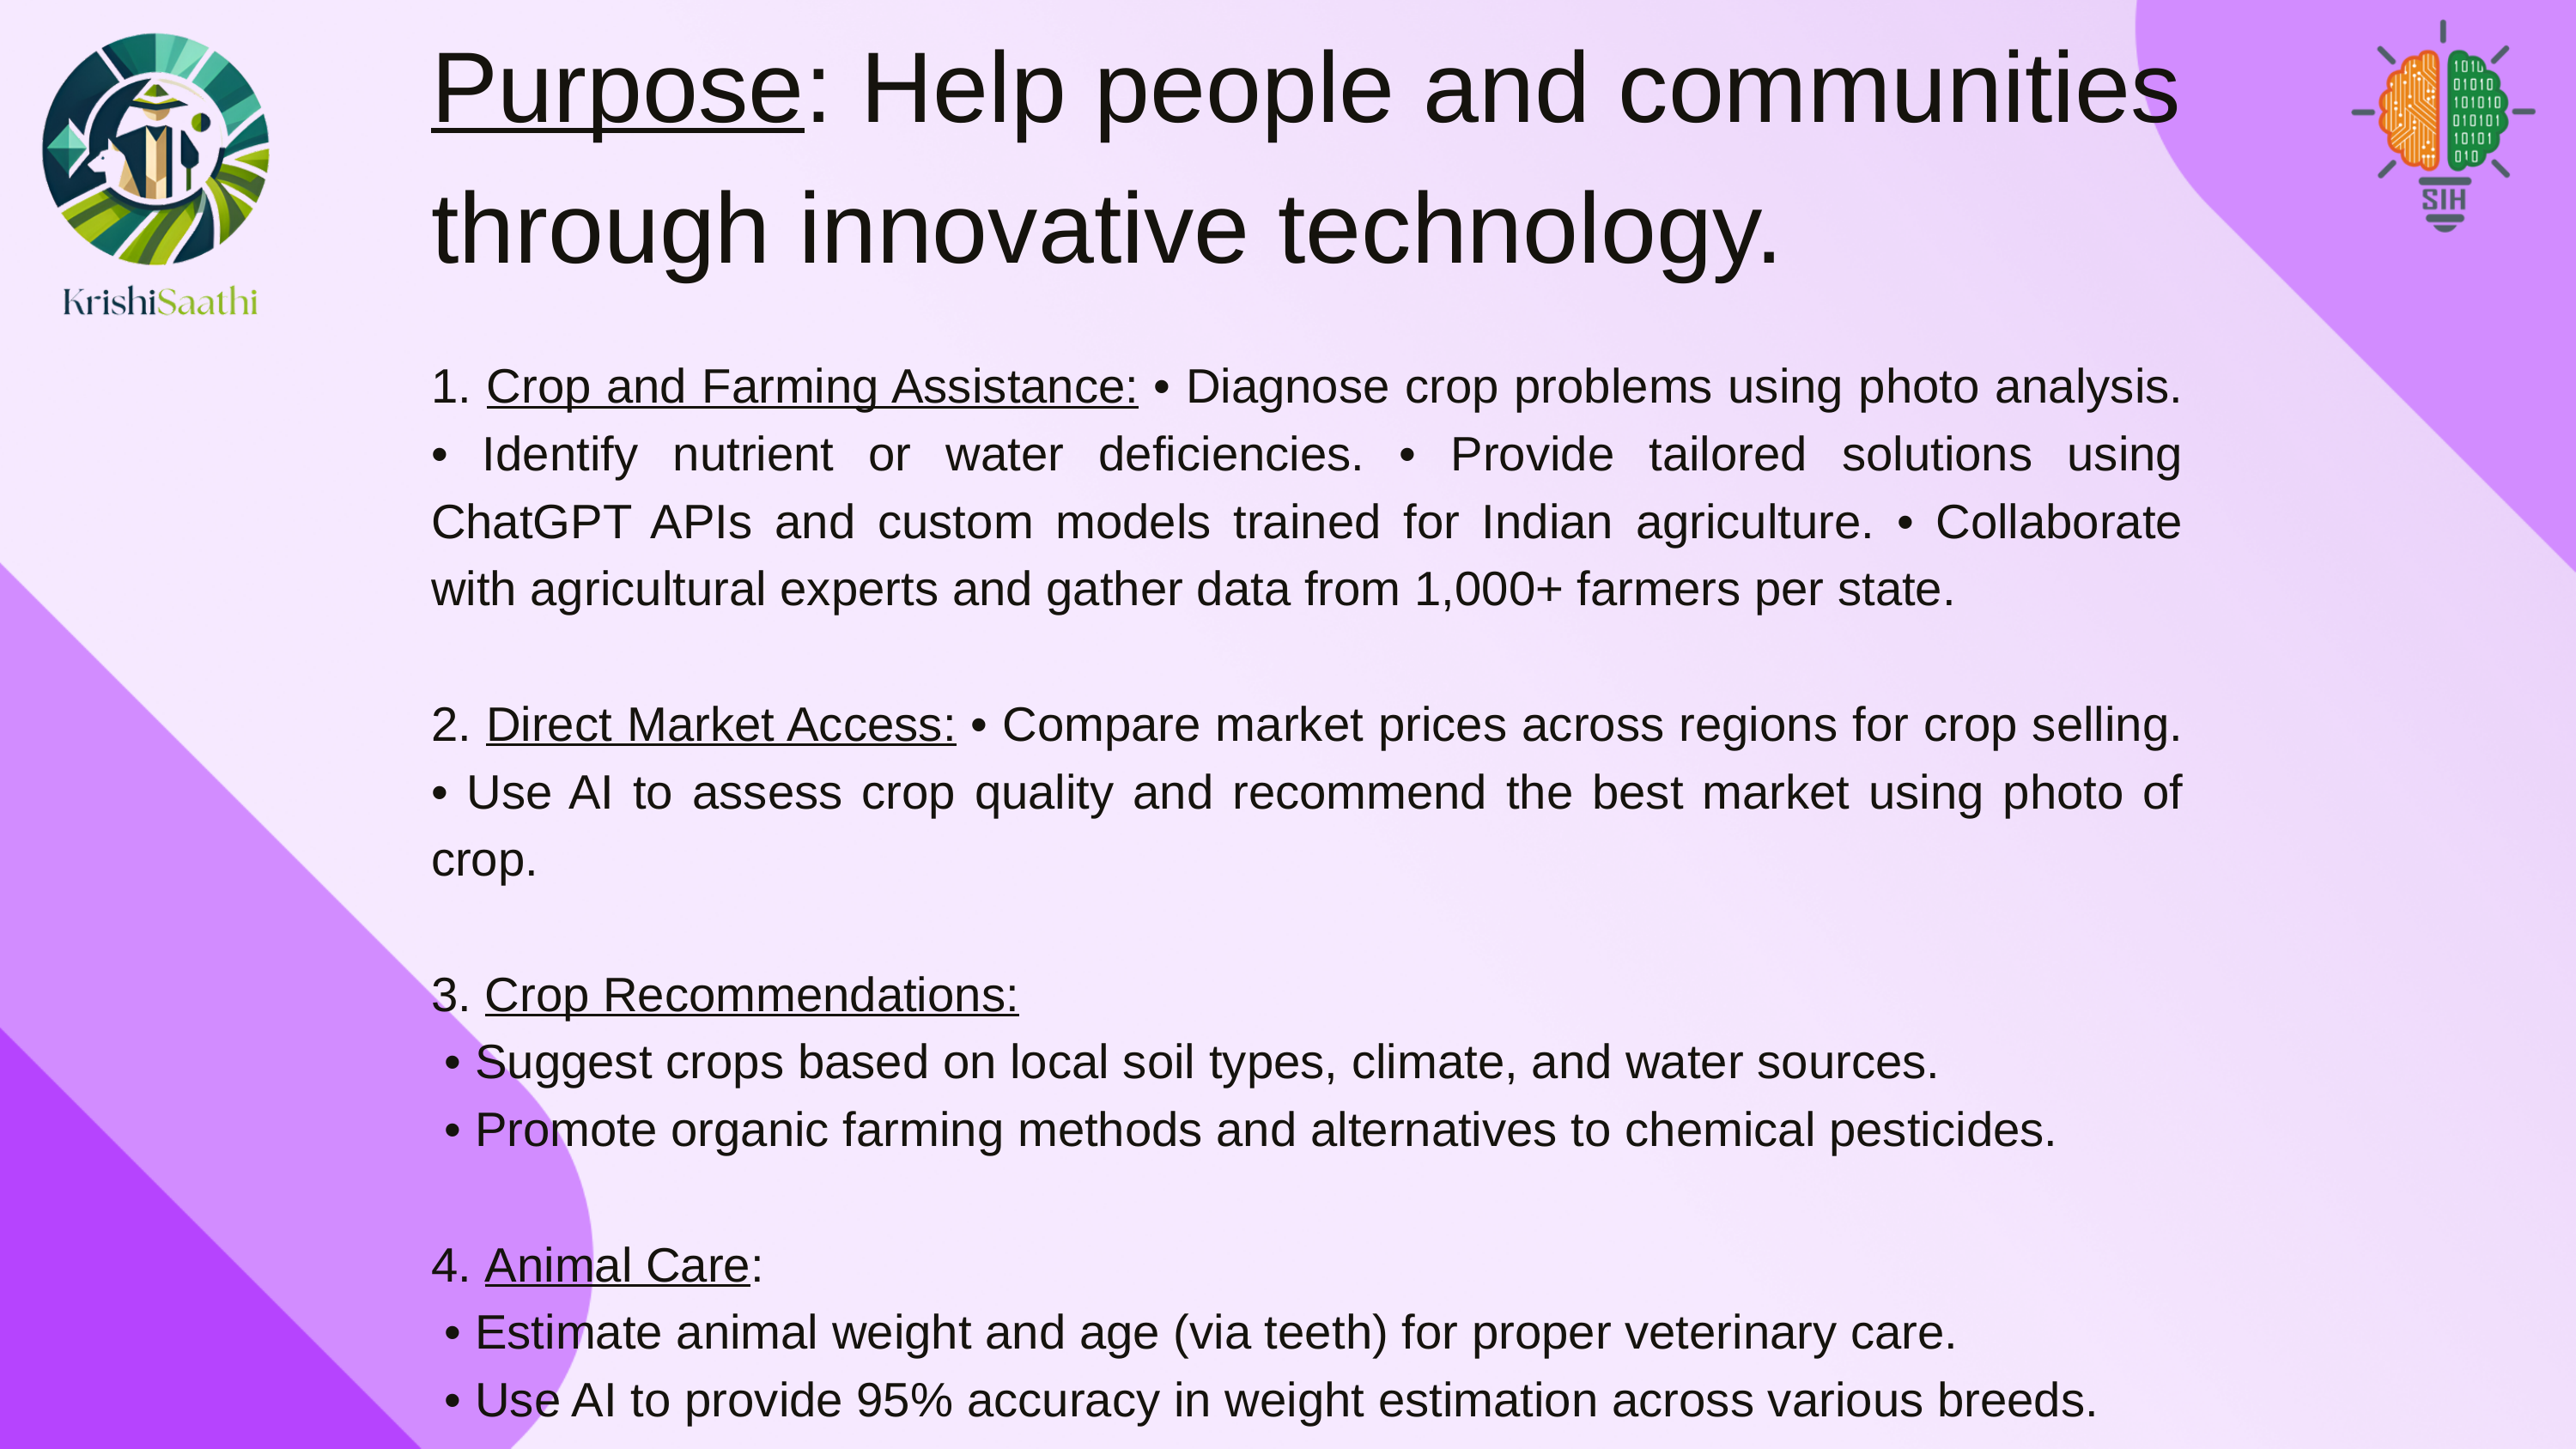

Purpose: Help people and communities through innovative technology.

1. Crop and Farming Assistance: • Diagnose crop problems using photo analysis. • Identify nutrient or water deficiencies. • Provide tailored solutions using ChatGPT APIs and custom models trained for Indian agriculture. • Collaborate with agricultural experts and gather data from 1,000+ farmers per state.

2. Direct Market Access: • Compare market prices across regions for crop selling. • Use AI to assess crop quality and recommend the best market using photo of crop.

3. Crop Recommendations:
 • Suggest crops based on local soil types, climate, and water sources.
 • Promote organic farming methods and alternatives to chemical pesticides.

4. Animal Care:
 • Estimate animal weight and age (via teeth) for proper veterinary care.
 • Use AI to provide 95% accuracy in weight estimation across various breeds.
 • Goal: Empower farmers and pet owners with simple and brilliantly effective solutions.